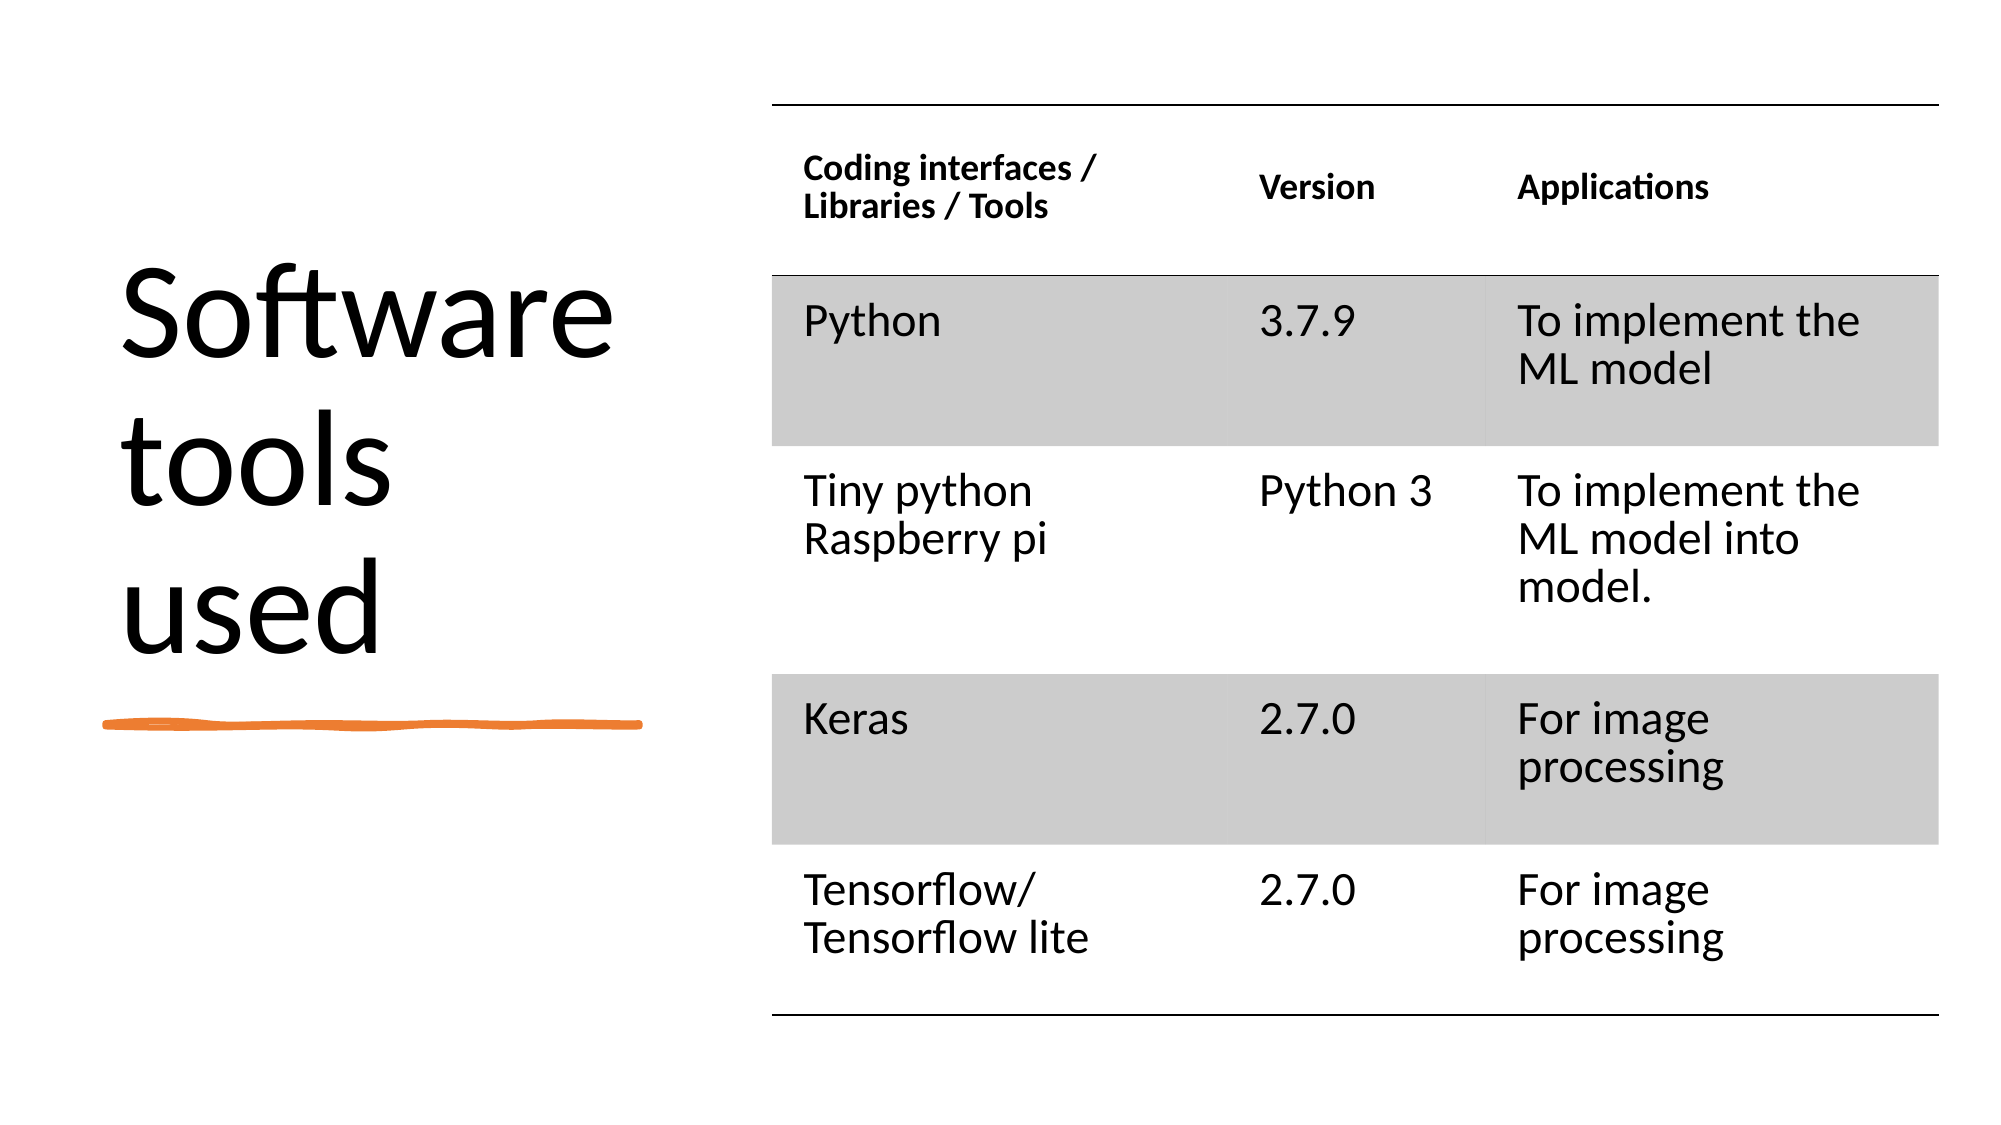

Software tools used
| Coding interfaces / Libraries / Tools | Version | Applications |
| --- | --- | --- |
| Python | 3.7.9 | To implement the ML model |
| Tiny python Raspberry pi | Python 3 | To implement the ML model into model. |
| Keras | 2.7.0 | For image processing |
| Tensorflow/ Tensorflow lite | 2.7.0 | For image processing |